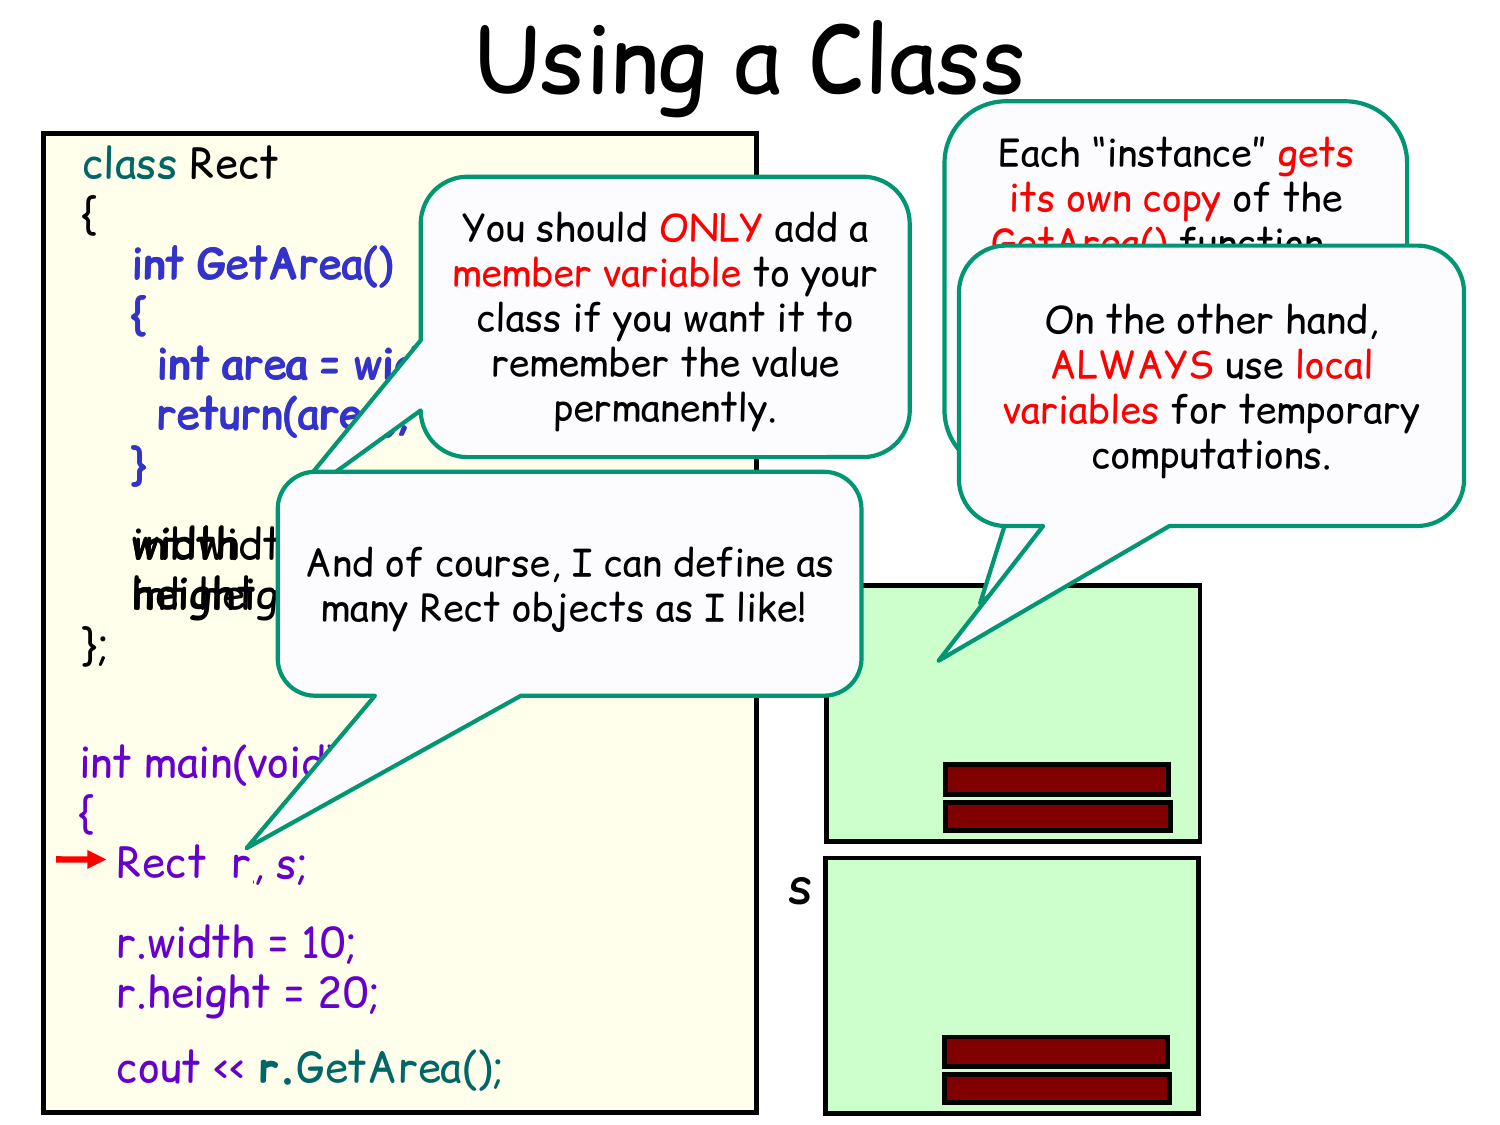

# Using a Class
Each “instance” gets its own copy of the GetArea() function…

and its own width and height member variables.

    int GetArea()
    {
      int area = width * height;
      return(area);
    }

    width
    height
class Rect
{
    int GetArea()
    {
      int area = width * height;
      return(area);
    }

    int width;
    int height;
};

    int GetArea()
    {
      int area = width * height;
      return(area);
    }

    width
    height

You should ONLY add a member variable to your class if you want it to remember the value permanently.
On the other hand, ALWAYS use local variables for temporary computations.
And of course, I can define as many Rect objects as I like!
 r

int main(void)
{
   Rect  r;

   r.width = 10;
   r.height = 20;

   cout << r.GetArea();

, s;

 s